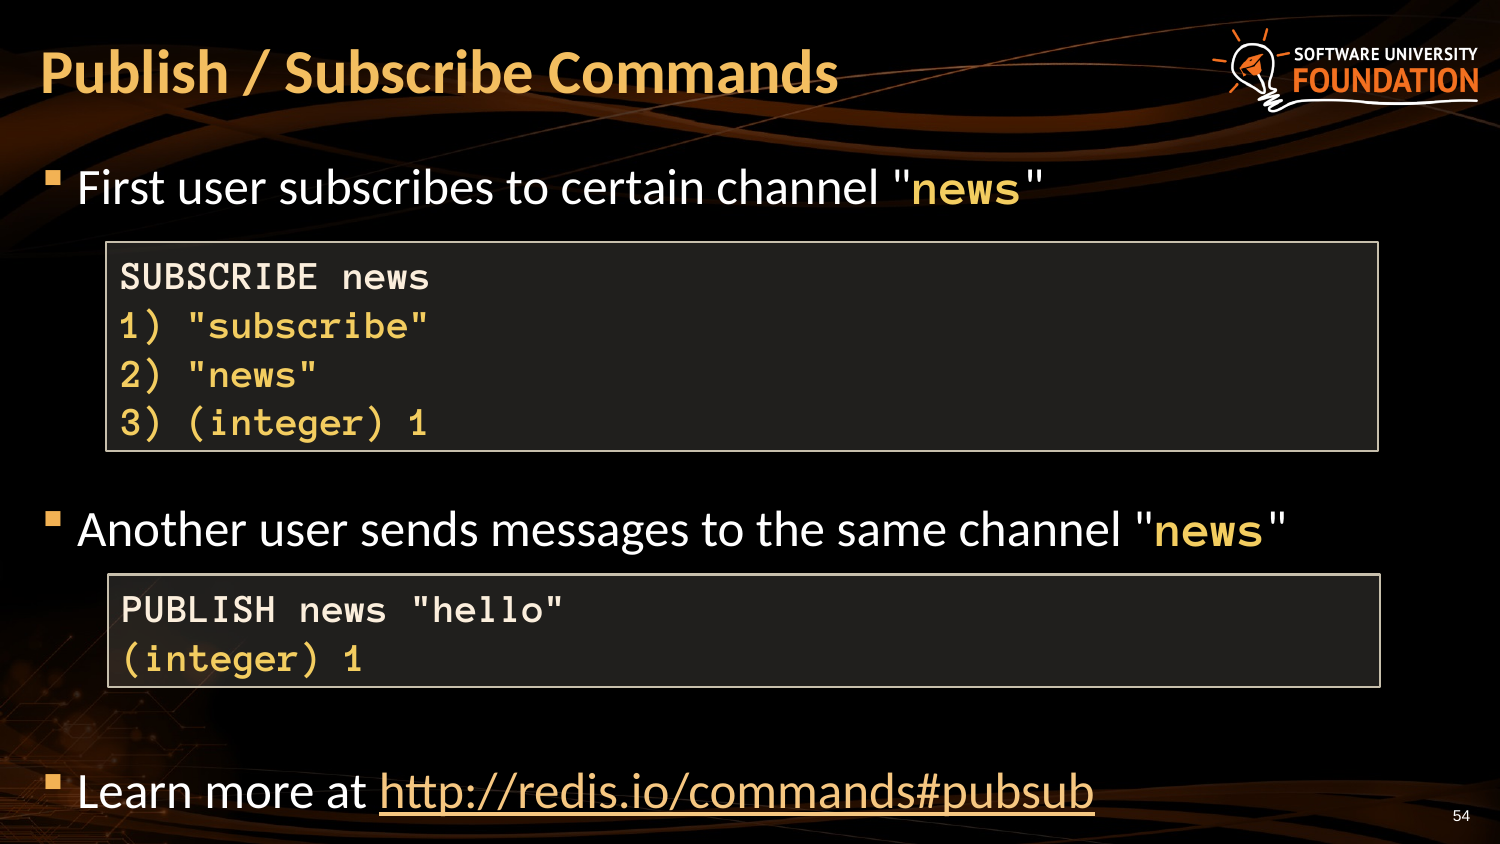

# Publish / Subscribe Commands
First user subscribes to certain channel "news"

Another user sends messages to the same channel "news"

Learn more at http://redis.io/commands#pubsub
SUBSCRIBE news
1) "subscribe"
2) "news"
3) (integer) 1
PUBLISH news "hello"
(integer) 1
54